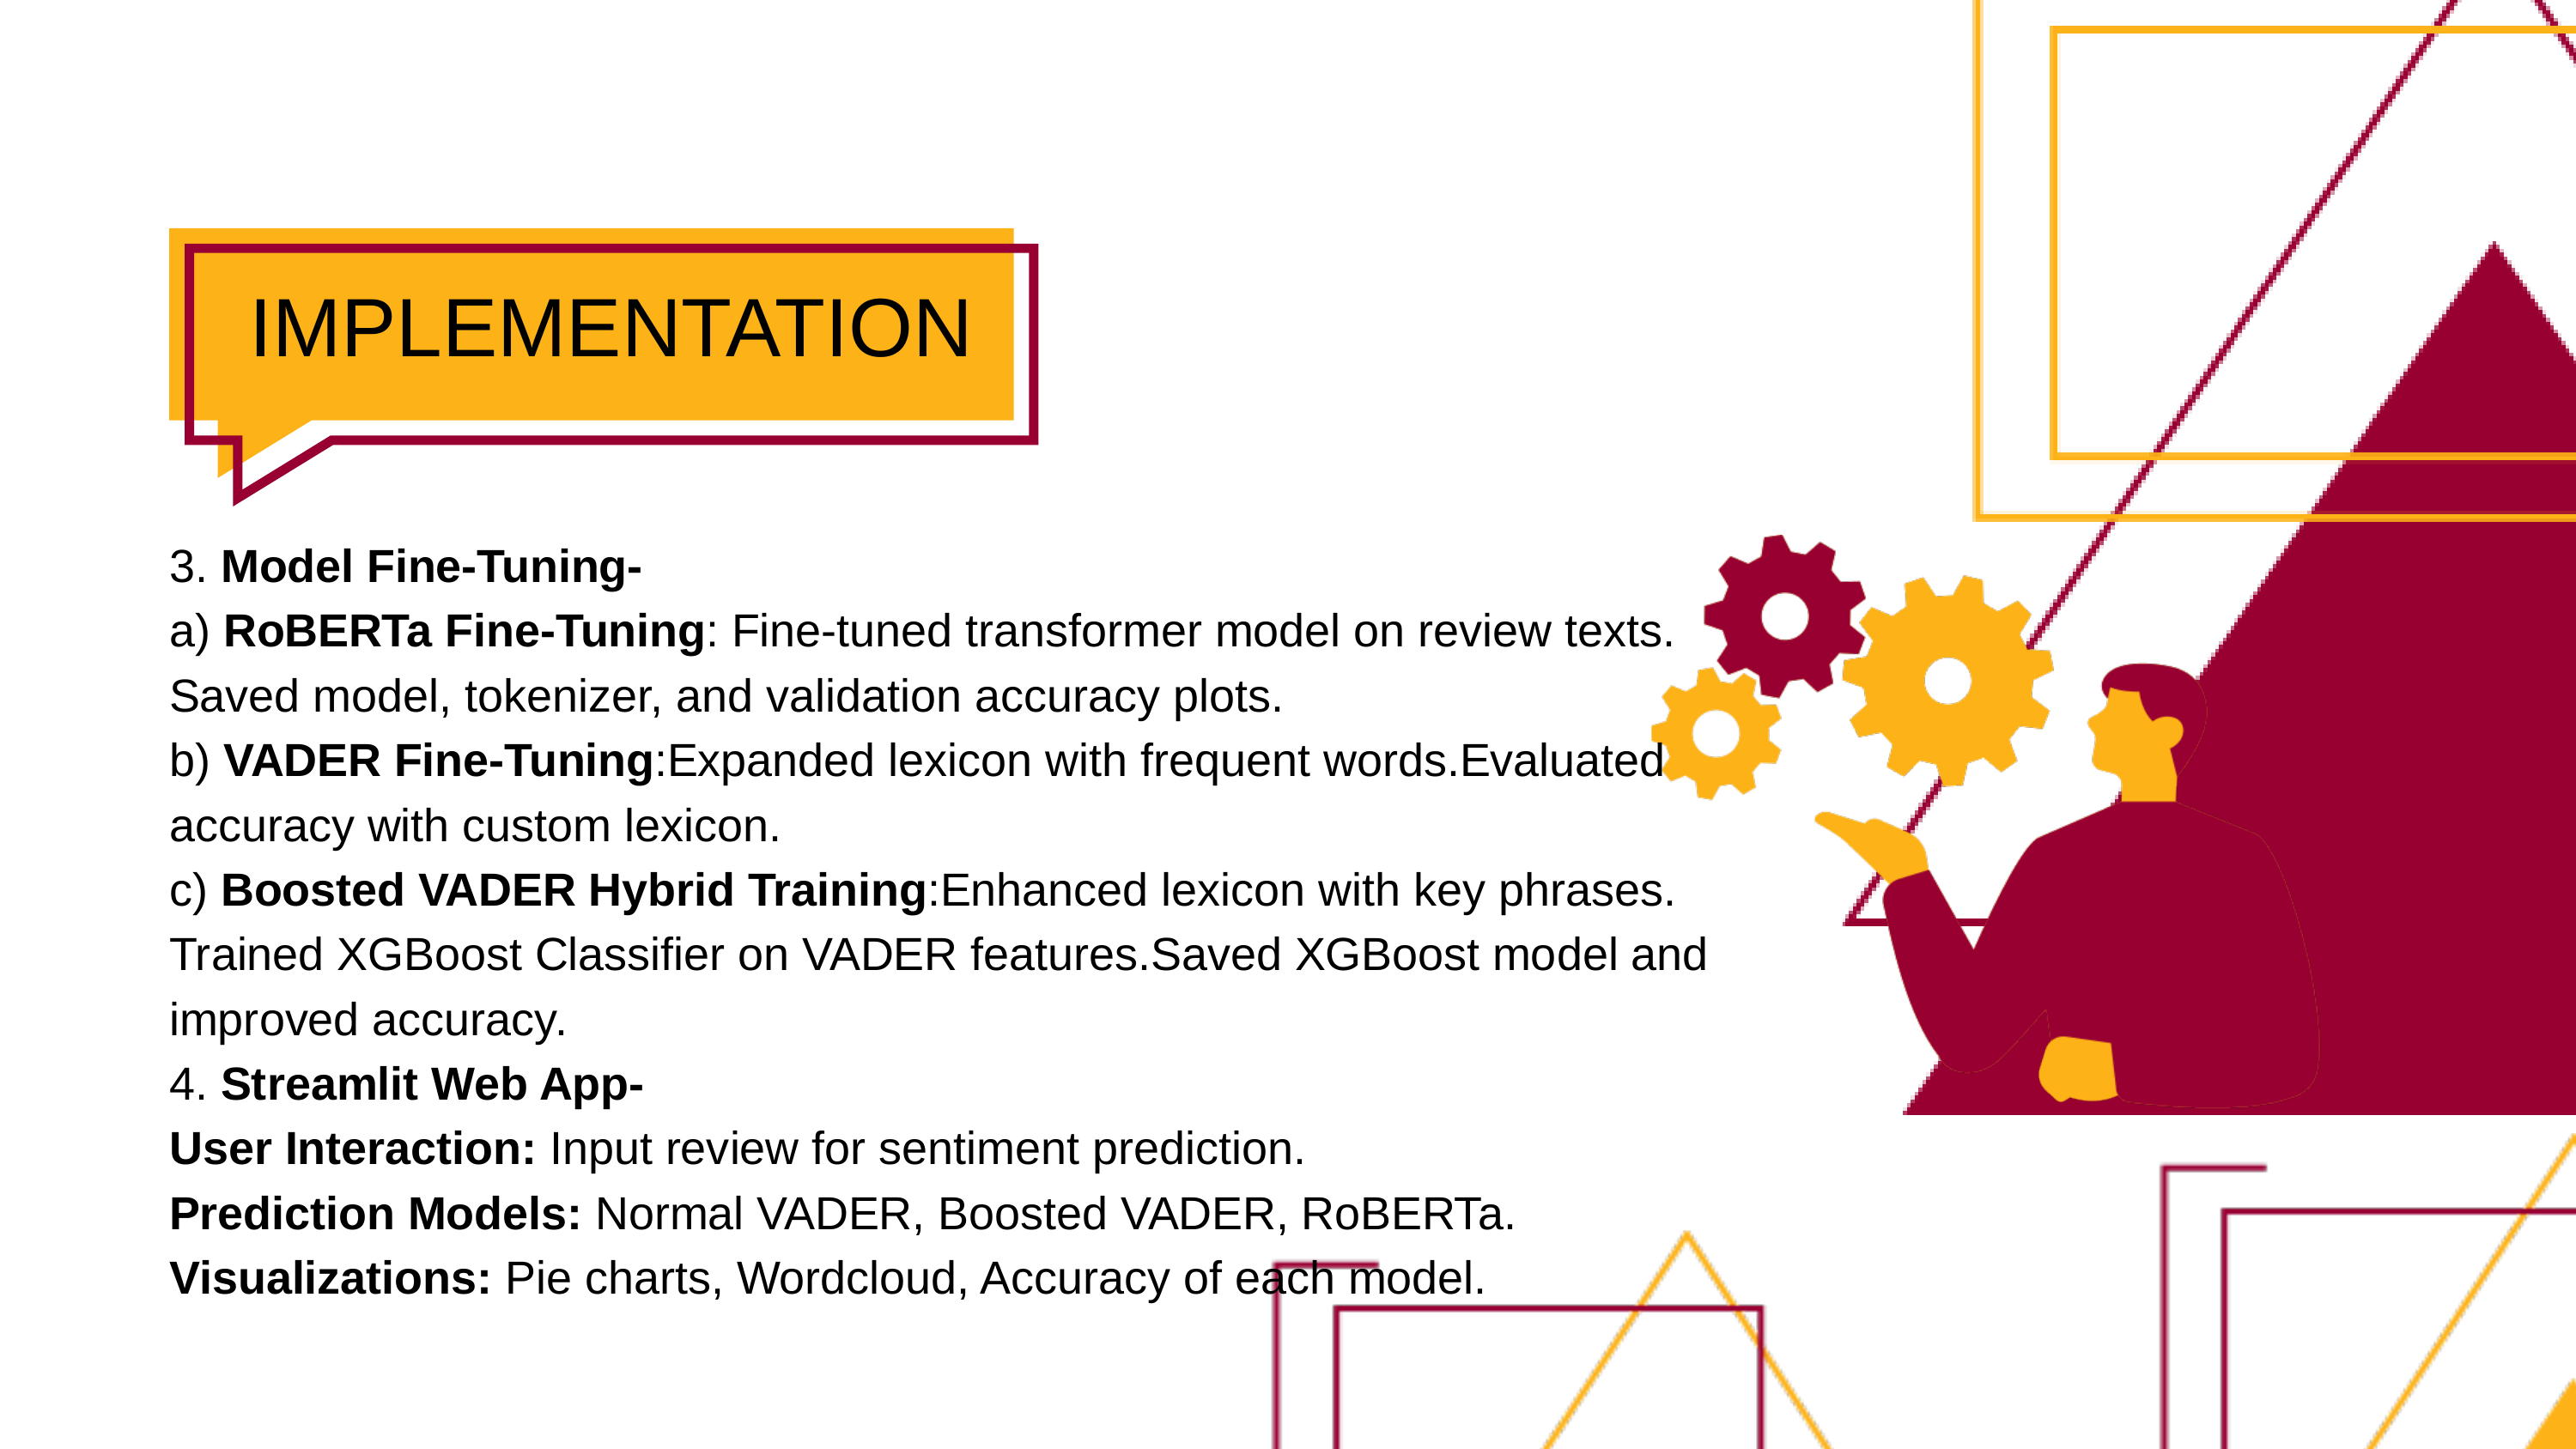

IMPLEMENTATION
3. Model Fine-Tuning-
a) RoBERTa Fine-Tuning: Fine-tuned transformer model on review texts.
Saved model, tokenizer, and validation accuracy plots.
b) VADER Fine-Tuning:Expanded lexicon with frequent words.Evaluated accuracy with custom lexicon.
c) Boosted VADER Hybrid Training:Enhanced lexicon with key phrases.
Trained XGBoost Classifier on VADER features.Saved XGBoost model and improved accuracy.
4. Streamlit Web App-
User Interaction: Input review for sentiment prediction.
Prediction Models: Normal VADER, Boosted VADER, RoBERTa.
Visualizations: Pie charts, Wordcloud, Accuracy of each model.